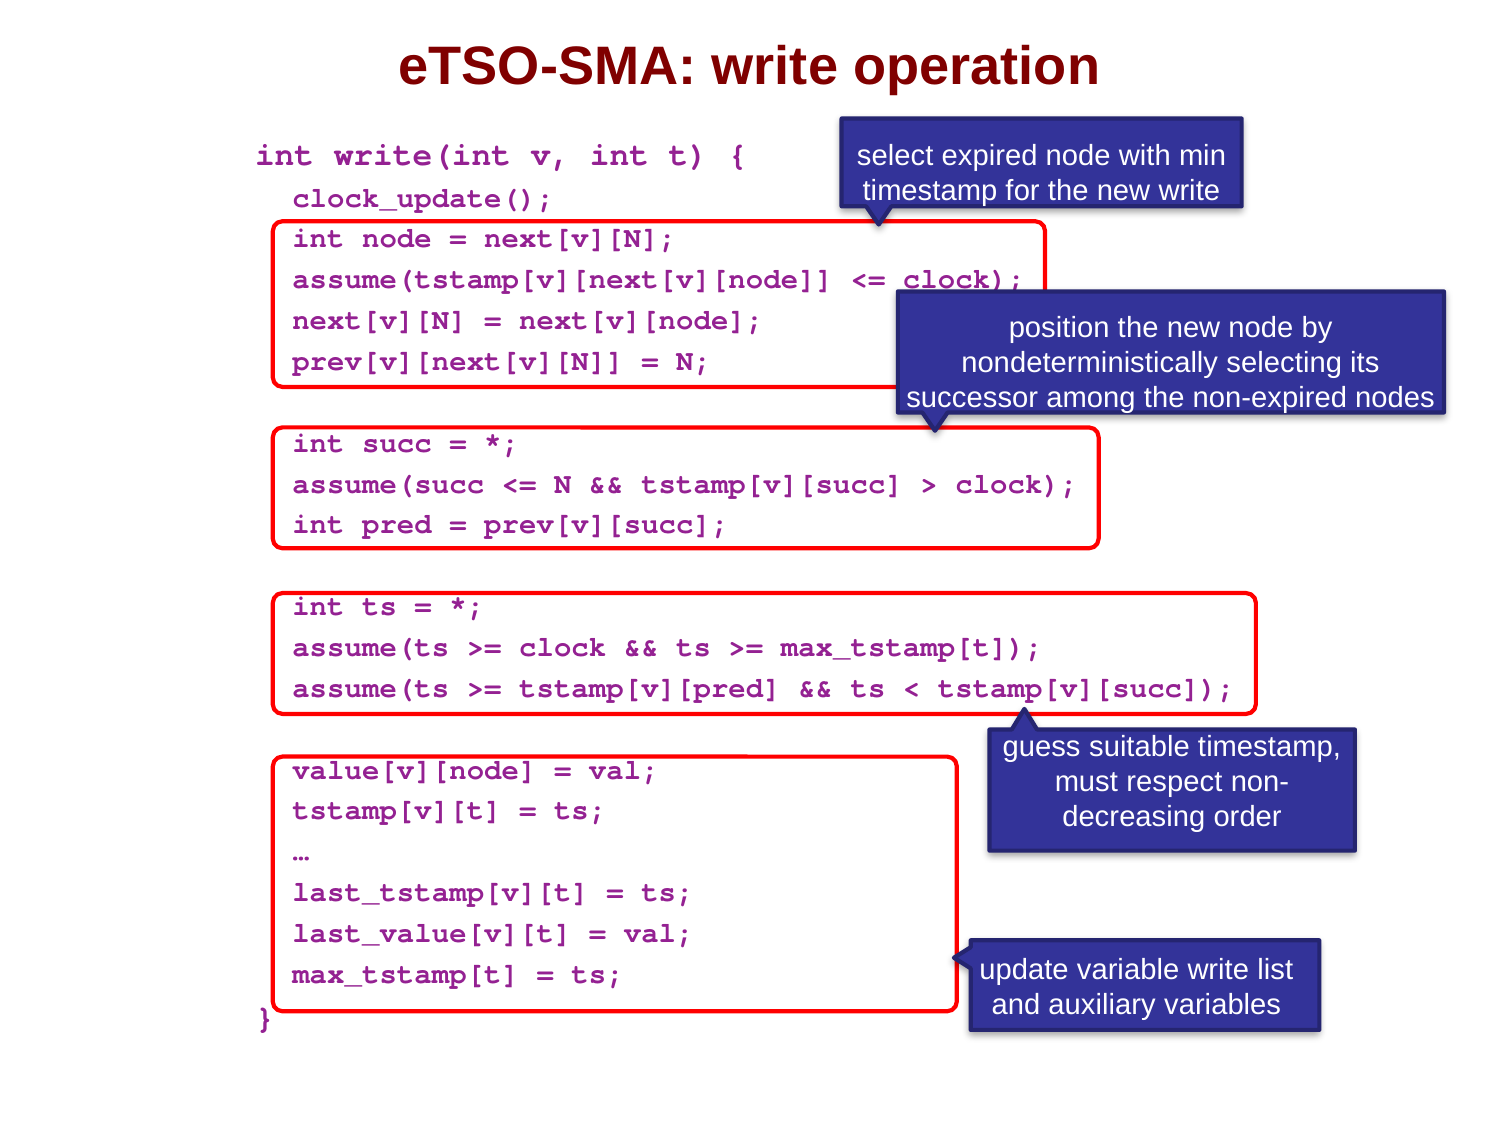

# eTSO-SMA: write operation
select expired node with min timestamp for the new write
int write(int v, int t) {
clock_update();
int node = next[v][N];
assume(tstamp[v][next[v][node]] <= clock);
next[v][N] = next[v][node];
prev[v][next[v][N]] = N;

int succ = *;
assume(succ <= N && tstamp[v][succ] > clock);
int pred = prev[v][succ];

int ts = *;
assume(ts >= clock && ts >= max_tstamp[t]);
assume(ts >= tstamp[v][pred] && ts < tstamp[v][succ]);

value[v][node] = val;
tstamp[v][t] = ts;
…
last_tstamp[v][t] = ts;
last_value[v][t] = val;
max_tstamp[t] = ts;
}

position the new node by nondeterministically selecting its successor among the non-expired nodes

guess suitable timestamp,
must respect non-decreasing order

update variable write list and auxiliary variables